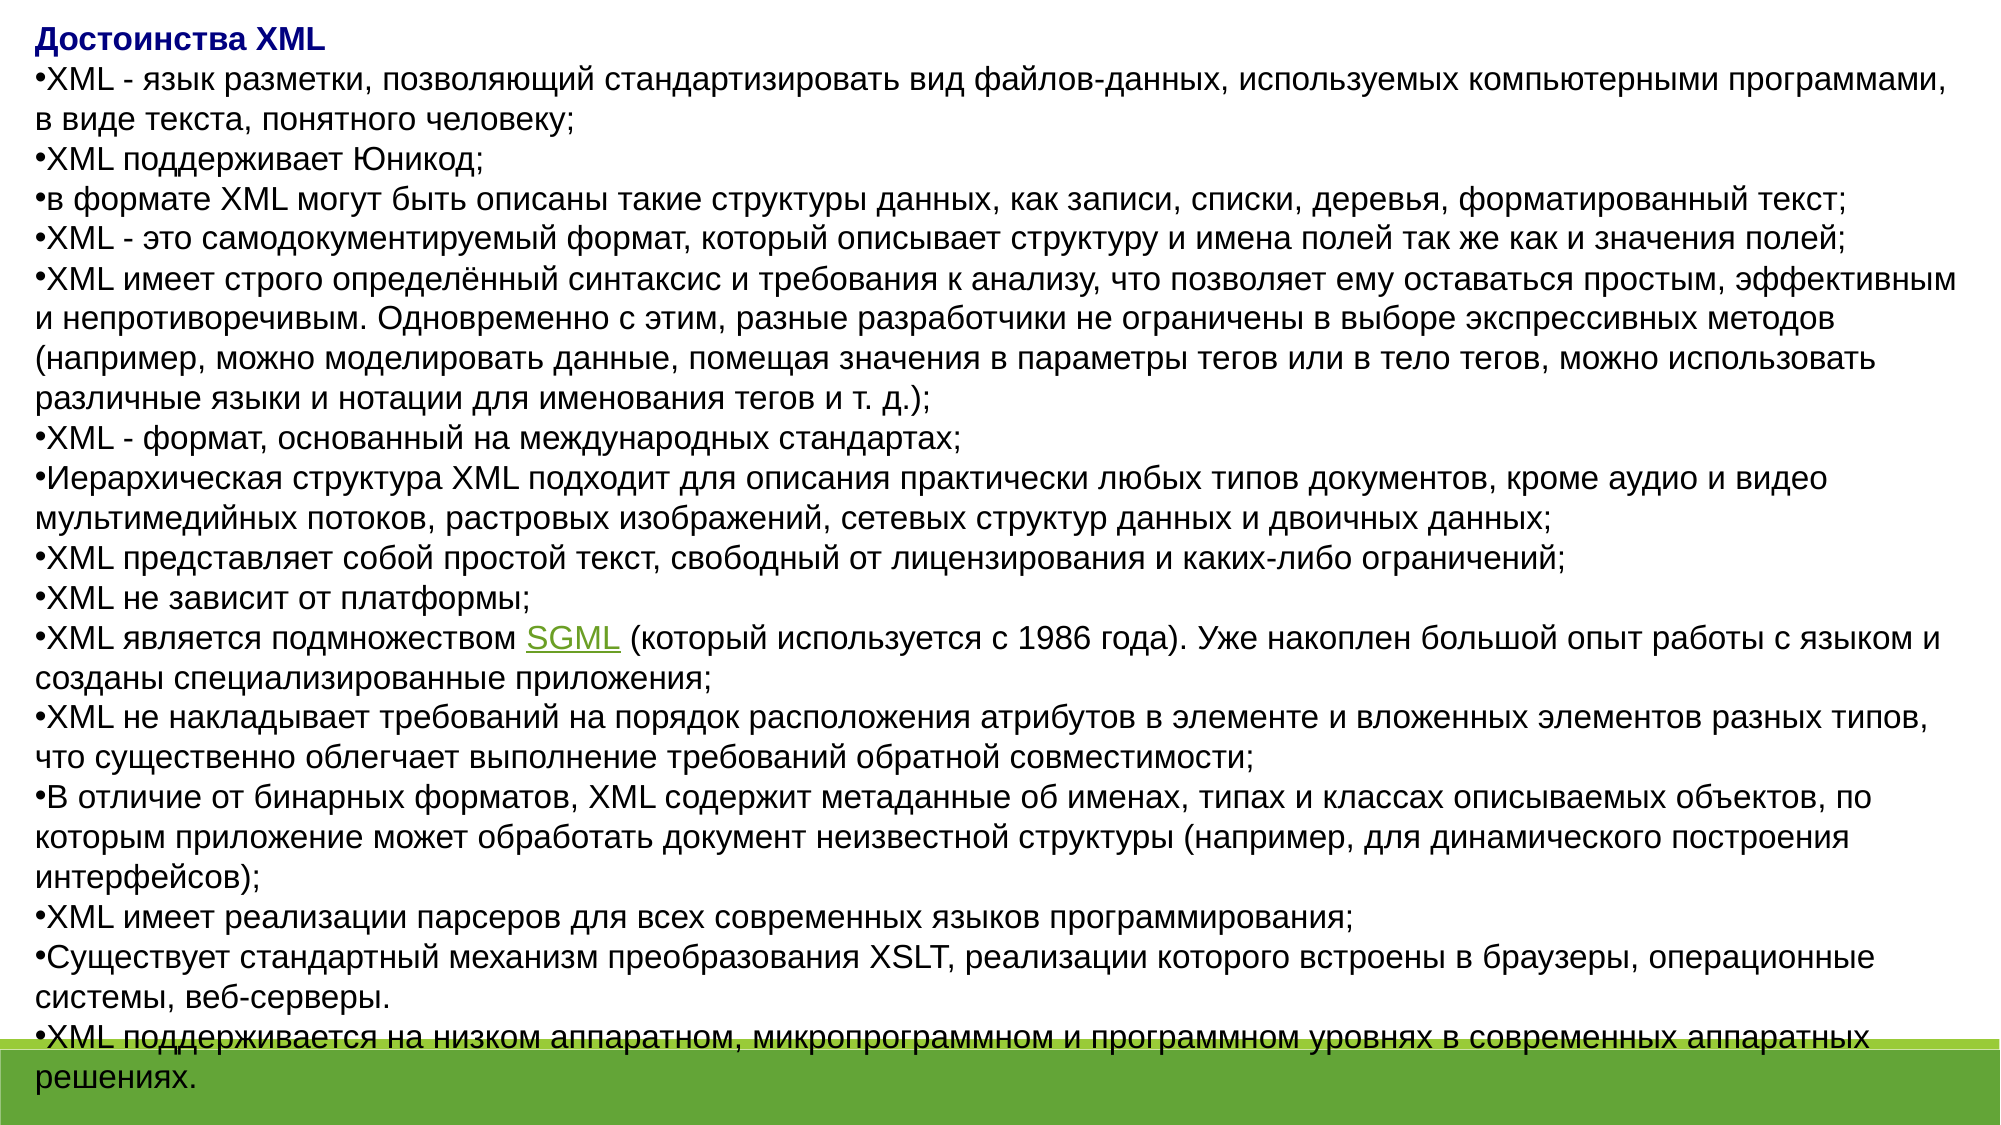

Достоинства XML
XML - язык разметки, позволяющий стандартизировать вид файлов-данных, используемых компьютерными программами, в виде текста, понятного человеку;
XML поддерживает Юникод;
в формате XML могут быть описаны такие структуры данных, как записи, списки, деревья, форматированный текст;
XML - это самодокументируемый формат, который описывает структуру и имена полей так же как и значения полей;
XML имеет строго определённый синтаксис и требования к анализу, что позволяет ему оставаться простым, эффективным и непротиворечивым. Одновременно с этим, разные разработчики не ограничены в выборе экспрессивных методов (например, можно моделировать данные, помещая значения в параметры тегов или в тело тегов, можно использовать различные языки и нотации для именования тегов и т. д.);
XML - формат, основанный на международных стандартах;
Иерархическая структура XML подходит для описания практически любых типов документов, кроме аудио и видео мультимедийных потоков, растровых изображений, сетевых структур данных и двоичных данных;
XML представляет собой простой текст, свободный от лицензирования и каких-либо ограничений;
XML не зависит от платформы;
XML является подмножеством SGML (который используется с 1986 года). Уже накоплен большой опыт работы с языком и созданы специализированные приложения;
XML не накладывает требований на порядок расположения атрибутов в элементе и вложенных элементов разных типов, что существенно облегчает выполнение требований обратной совместимости;
В отличие от бинарных форматов, XML содержит метаданные об именах, типах и классах описываемых объектов, по которым приложение может обработать документ неизвестной структуры (например, для динамического построения интерфейсов);
XML имеет реализации парсеров для всех современных языков программирования;
Существует стандартный механизм преобразования XSLT, реализации которого встроены в браузеры, операционные системы, веб-серверы.
XML поддерживается на низком аппаратном, микропрограммном и программном уровнях в современных аппаратных решениях.